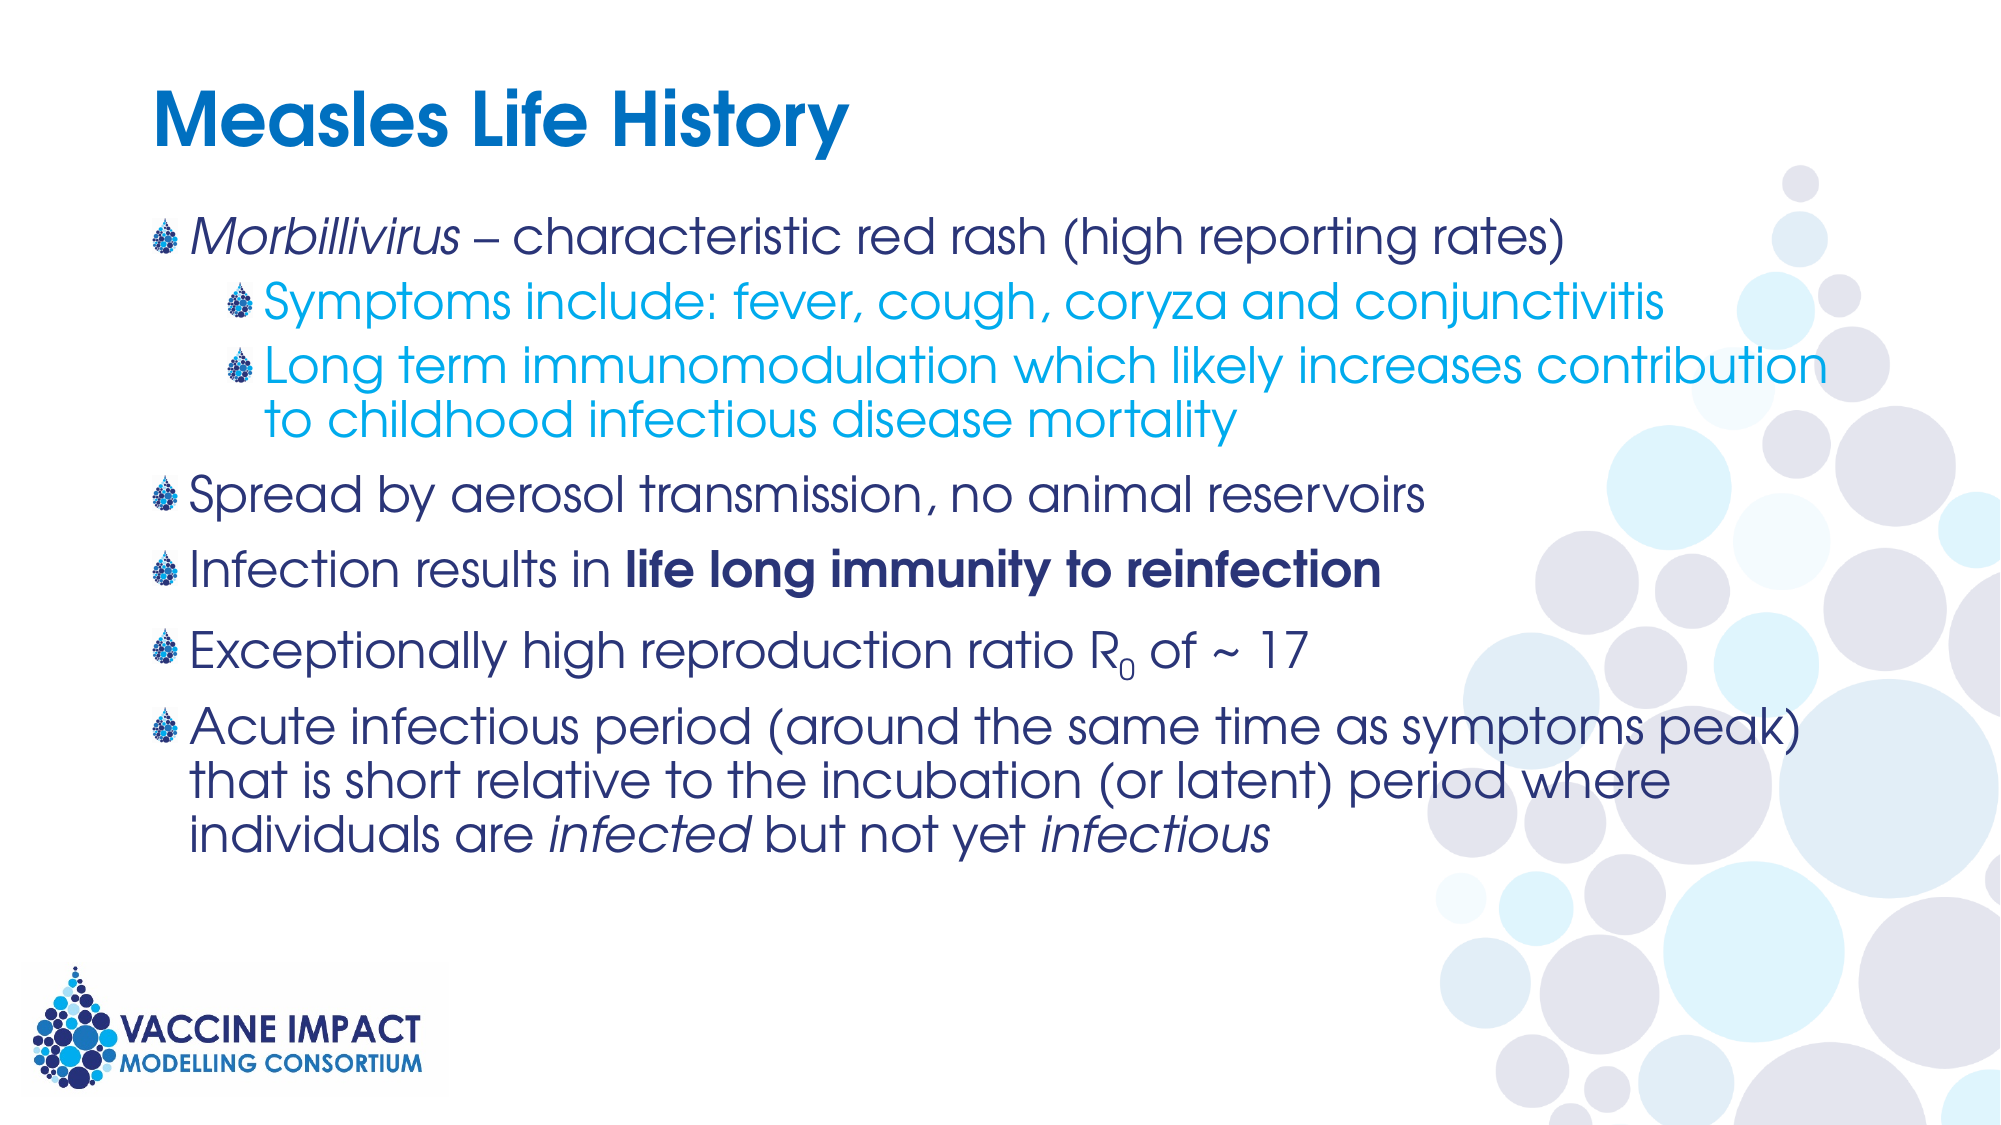

# Measles Life History
Morbillivirus – characteristic red rash (high reporting rates)
Symptoms include: fever, cough, coryza and conjunctivitis
Long term immunomodulation which likely increases contribution to childhood infectious disease mortality
Spread by aerosol transmission, no animal reservoirs
Infection results in life long immunity to reinfection
Exceptionally high reproduction ratio R0 of ~ 17
Acute infectious period (around the same time as symptoms peak) that is short relative to the incubation (or latent) period where individuals are infected but not yet infectious